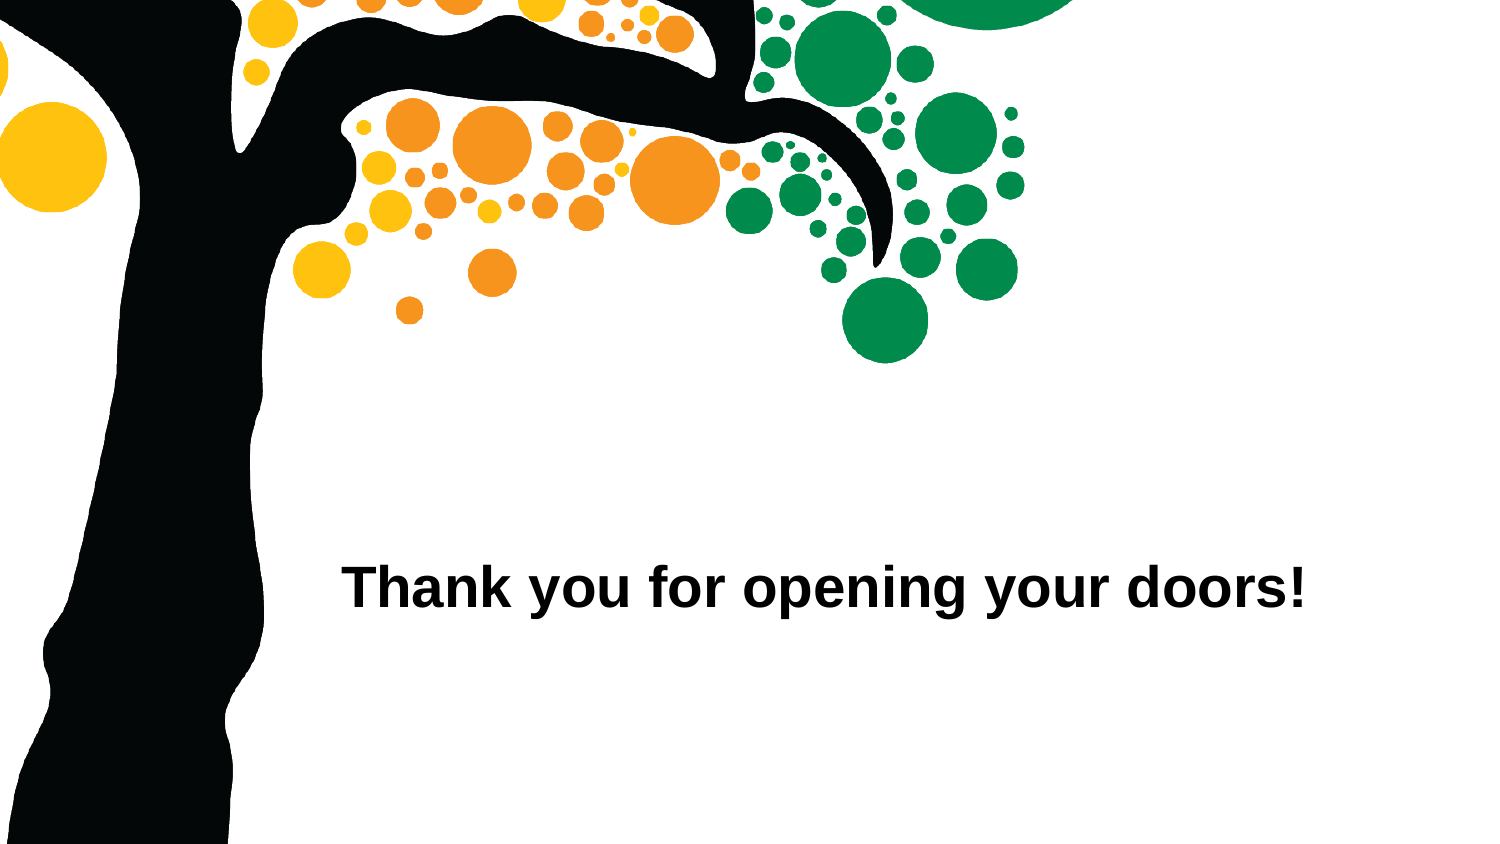

# Thank you for opening your doors!